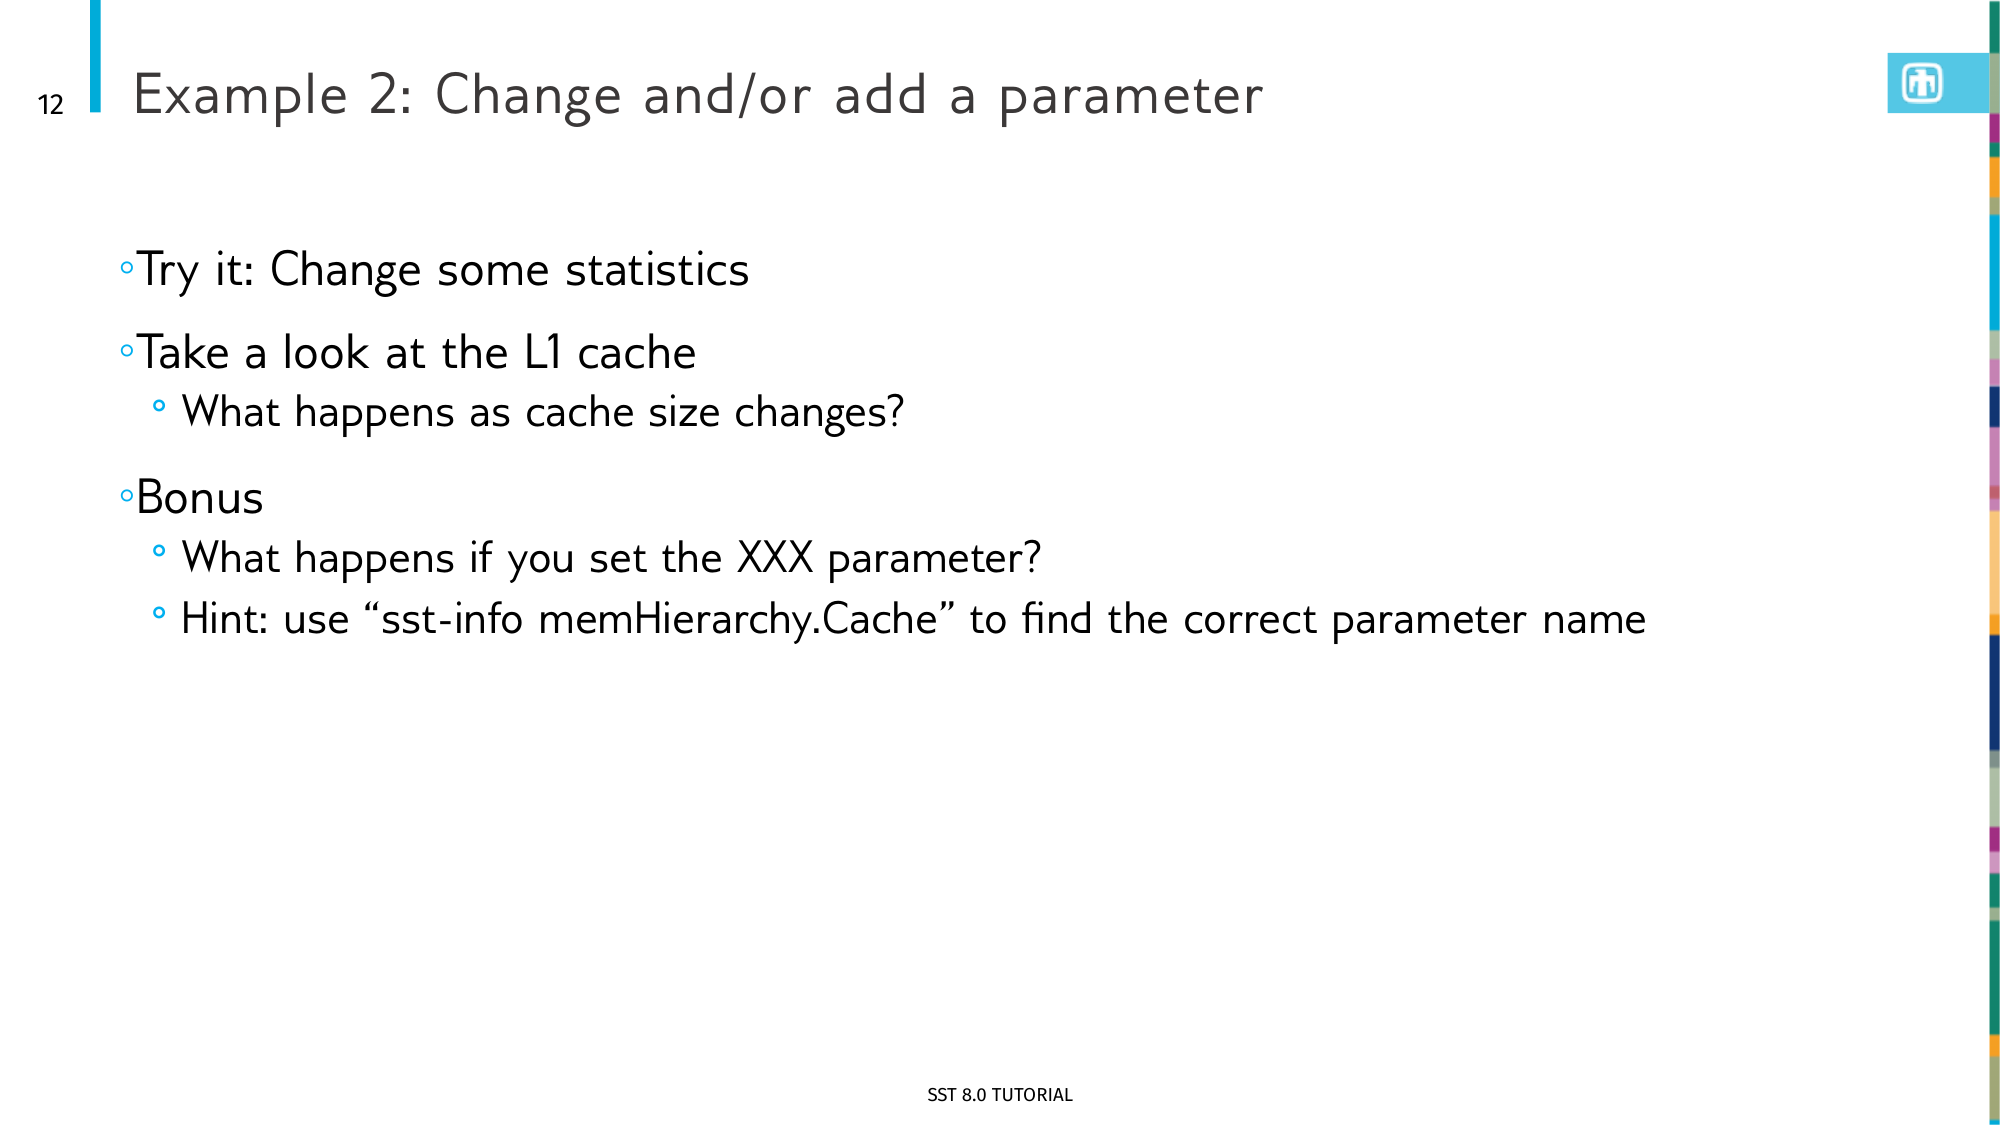

# Example 2: Change and/or add a parameter
12
Try it: Change some statistics
Take a look at the L1 cache
What happens as cache size changes?
Bonus
What happens if you set the XXX parameter?
Hint: use “sst-info memHierarchy.Cache” to find the correct parameter name
SST 8.0 Tutorial